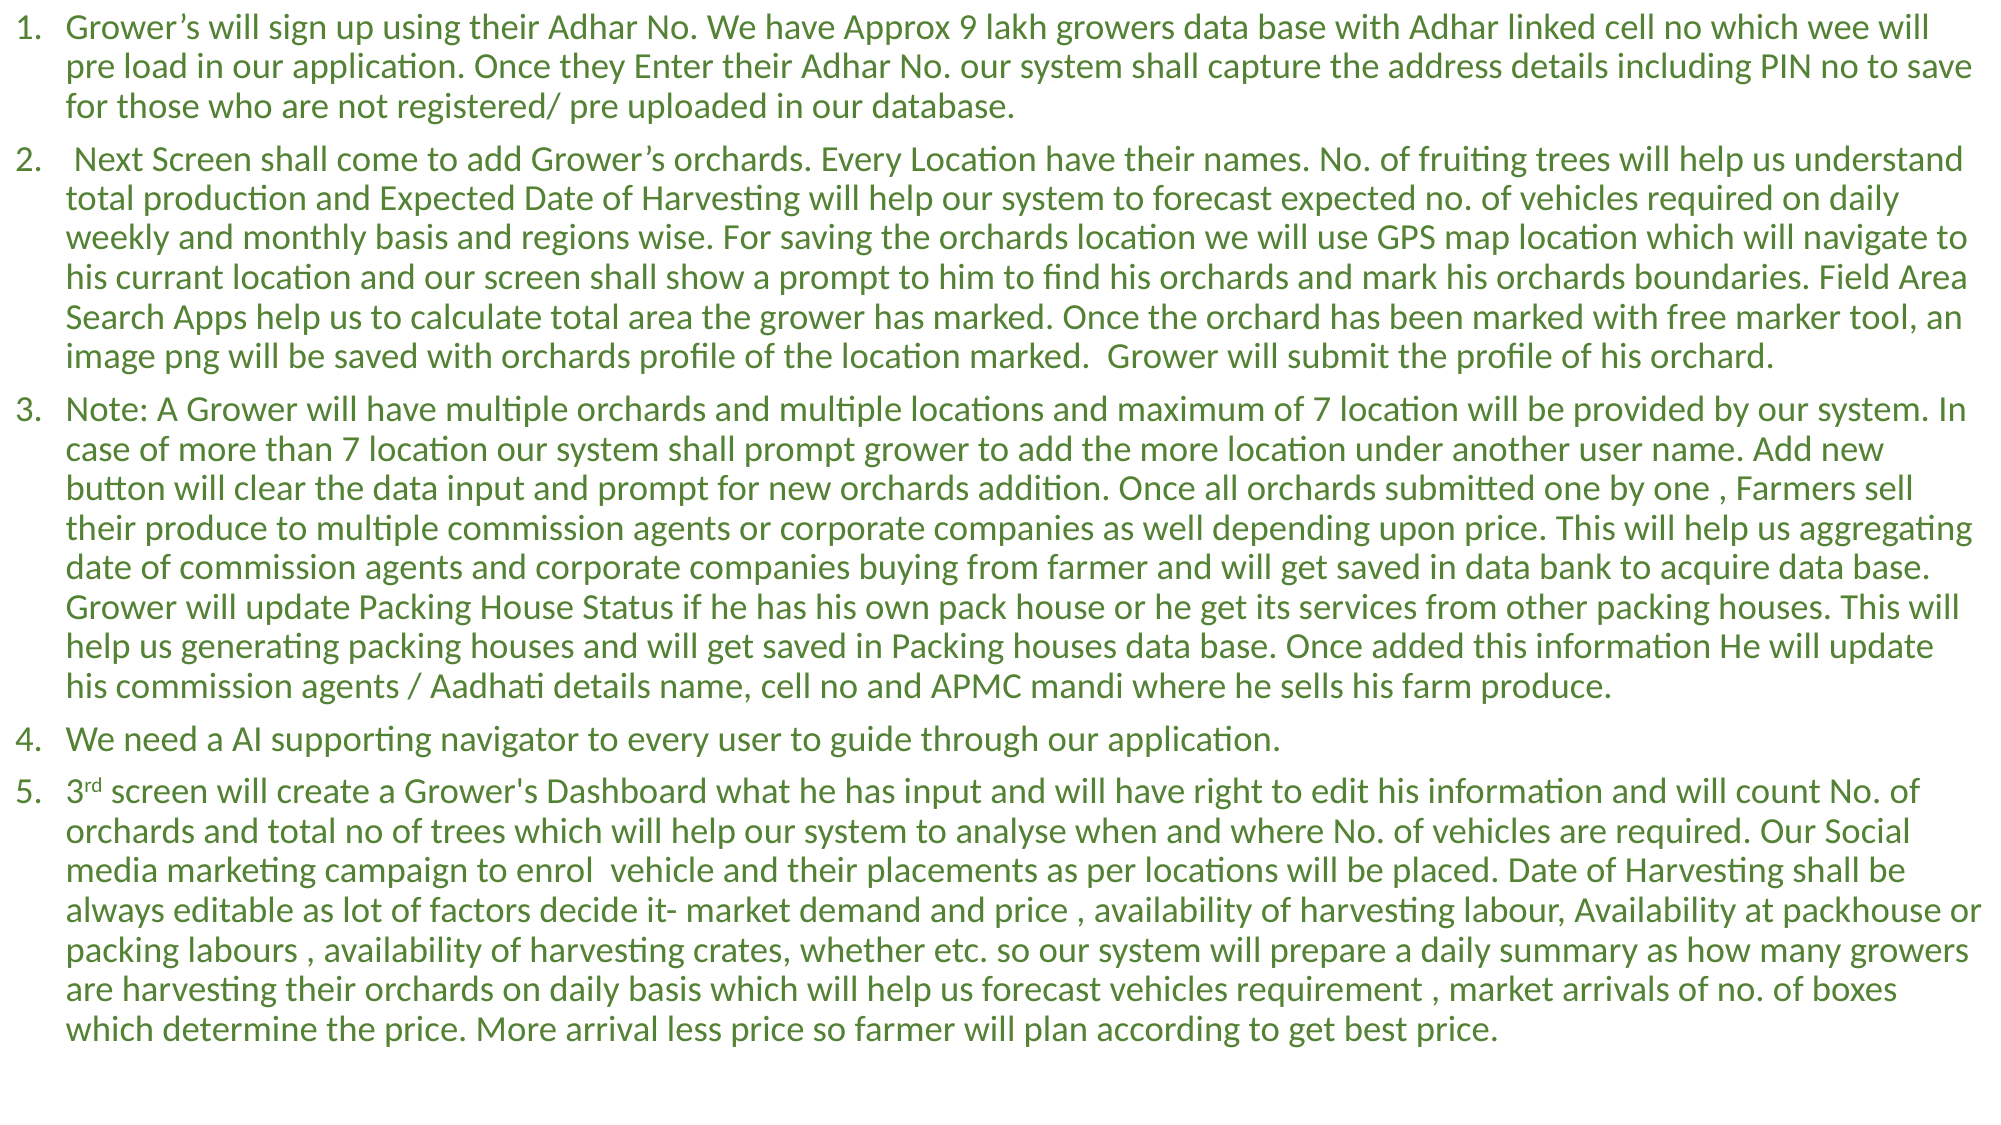

Grower’s will sign up using their Adhar No. We have Approx 9 lakh growers data base with Adhar linked cell no which wee will pre load in our application. Once they Enter their Adhar No. our system shall capture the address details including PIN no to save for those who are not registered/ pre uploaded in our database.
 Next Screen shall come to add Grower’s orchards. Every Location have their names. No. of fruiting trees will help us understand total production and Expected Date of Harvesting will help our system to forecast expected no. of vehicles required on daily weekly and monthly basis and regions wise. For saving the orchards location we will use GPS map location which will navigate to his currant location and our screen shall show a prompt to him to find his orchards and mark his orchards boundaries. Field Area Search Apps help us to calculate total area the grower has marked. Once the orchard has been marked with free marker tool, an image png will be saved with orchards profile of the location marked.  Grower will submit the profile of his orchard.
Note: A Grower will have multiple orchards and multiple locations and maximum of 7 location will be provided by our system. In case of more than 7 location our system shall prompt grower to add the more location under another user name. Add new button will clear the data input and prompt for new orchards addition. Once all orchards submitted one by one , Farmers sell their produce to multiple commission agents or corporate companies as well depending upon price. This will help us aggregating date of commission agents and corporate companies buying from farmer and will get saved in data bank to acquire data base. Grower will update Packing House Status if he has his own pack house or he get its services from other packing houses. This will help us generating packing houses and will get saved in Packing houses data base. Once added this information He will update his commission agents / Aadhati details name, cell no and APMC mandi where he sells his farm produce.
We need a AI supporting navigator to every user to guide through our application.
3rd screen will create a Grower's Dashboard what he has input and will have right to edit his information and will count No. of orchards and total no of trees which will help our system to analyse when and where No. of vehicles are required. Our Social media marketing campaign to enrol  vehicle and their placements as per locations will be placed. Date of Harvesting shall be always editable as lot of factors decide it- market demand and price , availability of harvesting labour, Availability at packhouse or packing labours , availability of harvesting crates, whether etc. so our system will prepare a daily summary as how many growers are harvesting their orchards on daily basis which will help us forecast vehicles requirement , market arrivals of no. of boxes which determine the price. More arrival less price so farmer will plan according to get best price.